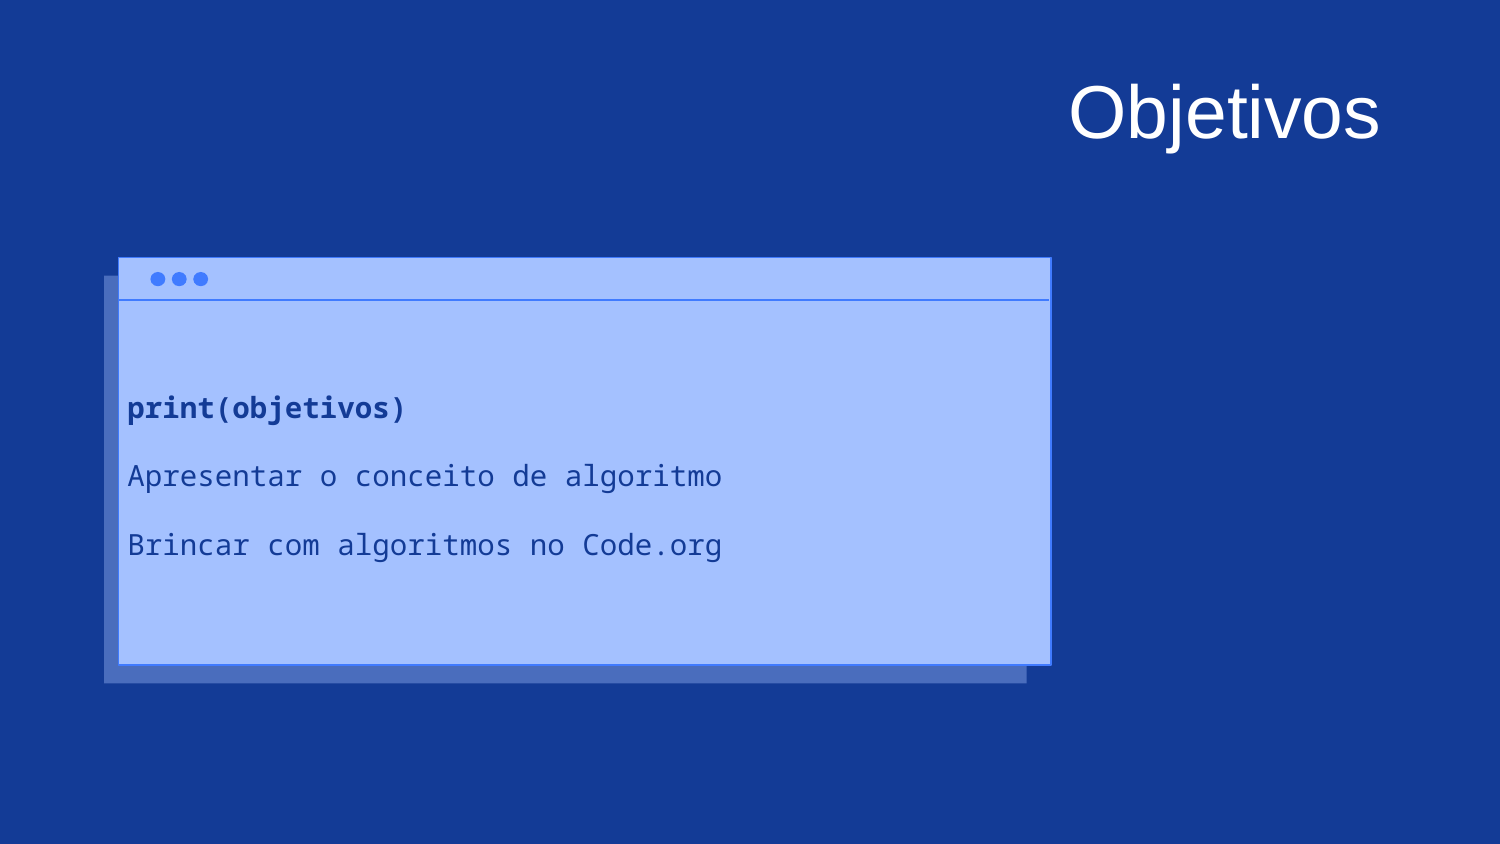

# Objetivos
print(objetivos)
Apresentar o conceito de algoritmo
Brincar com algoritmos no Code.org